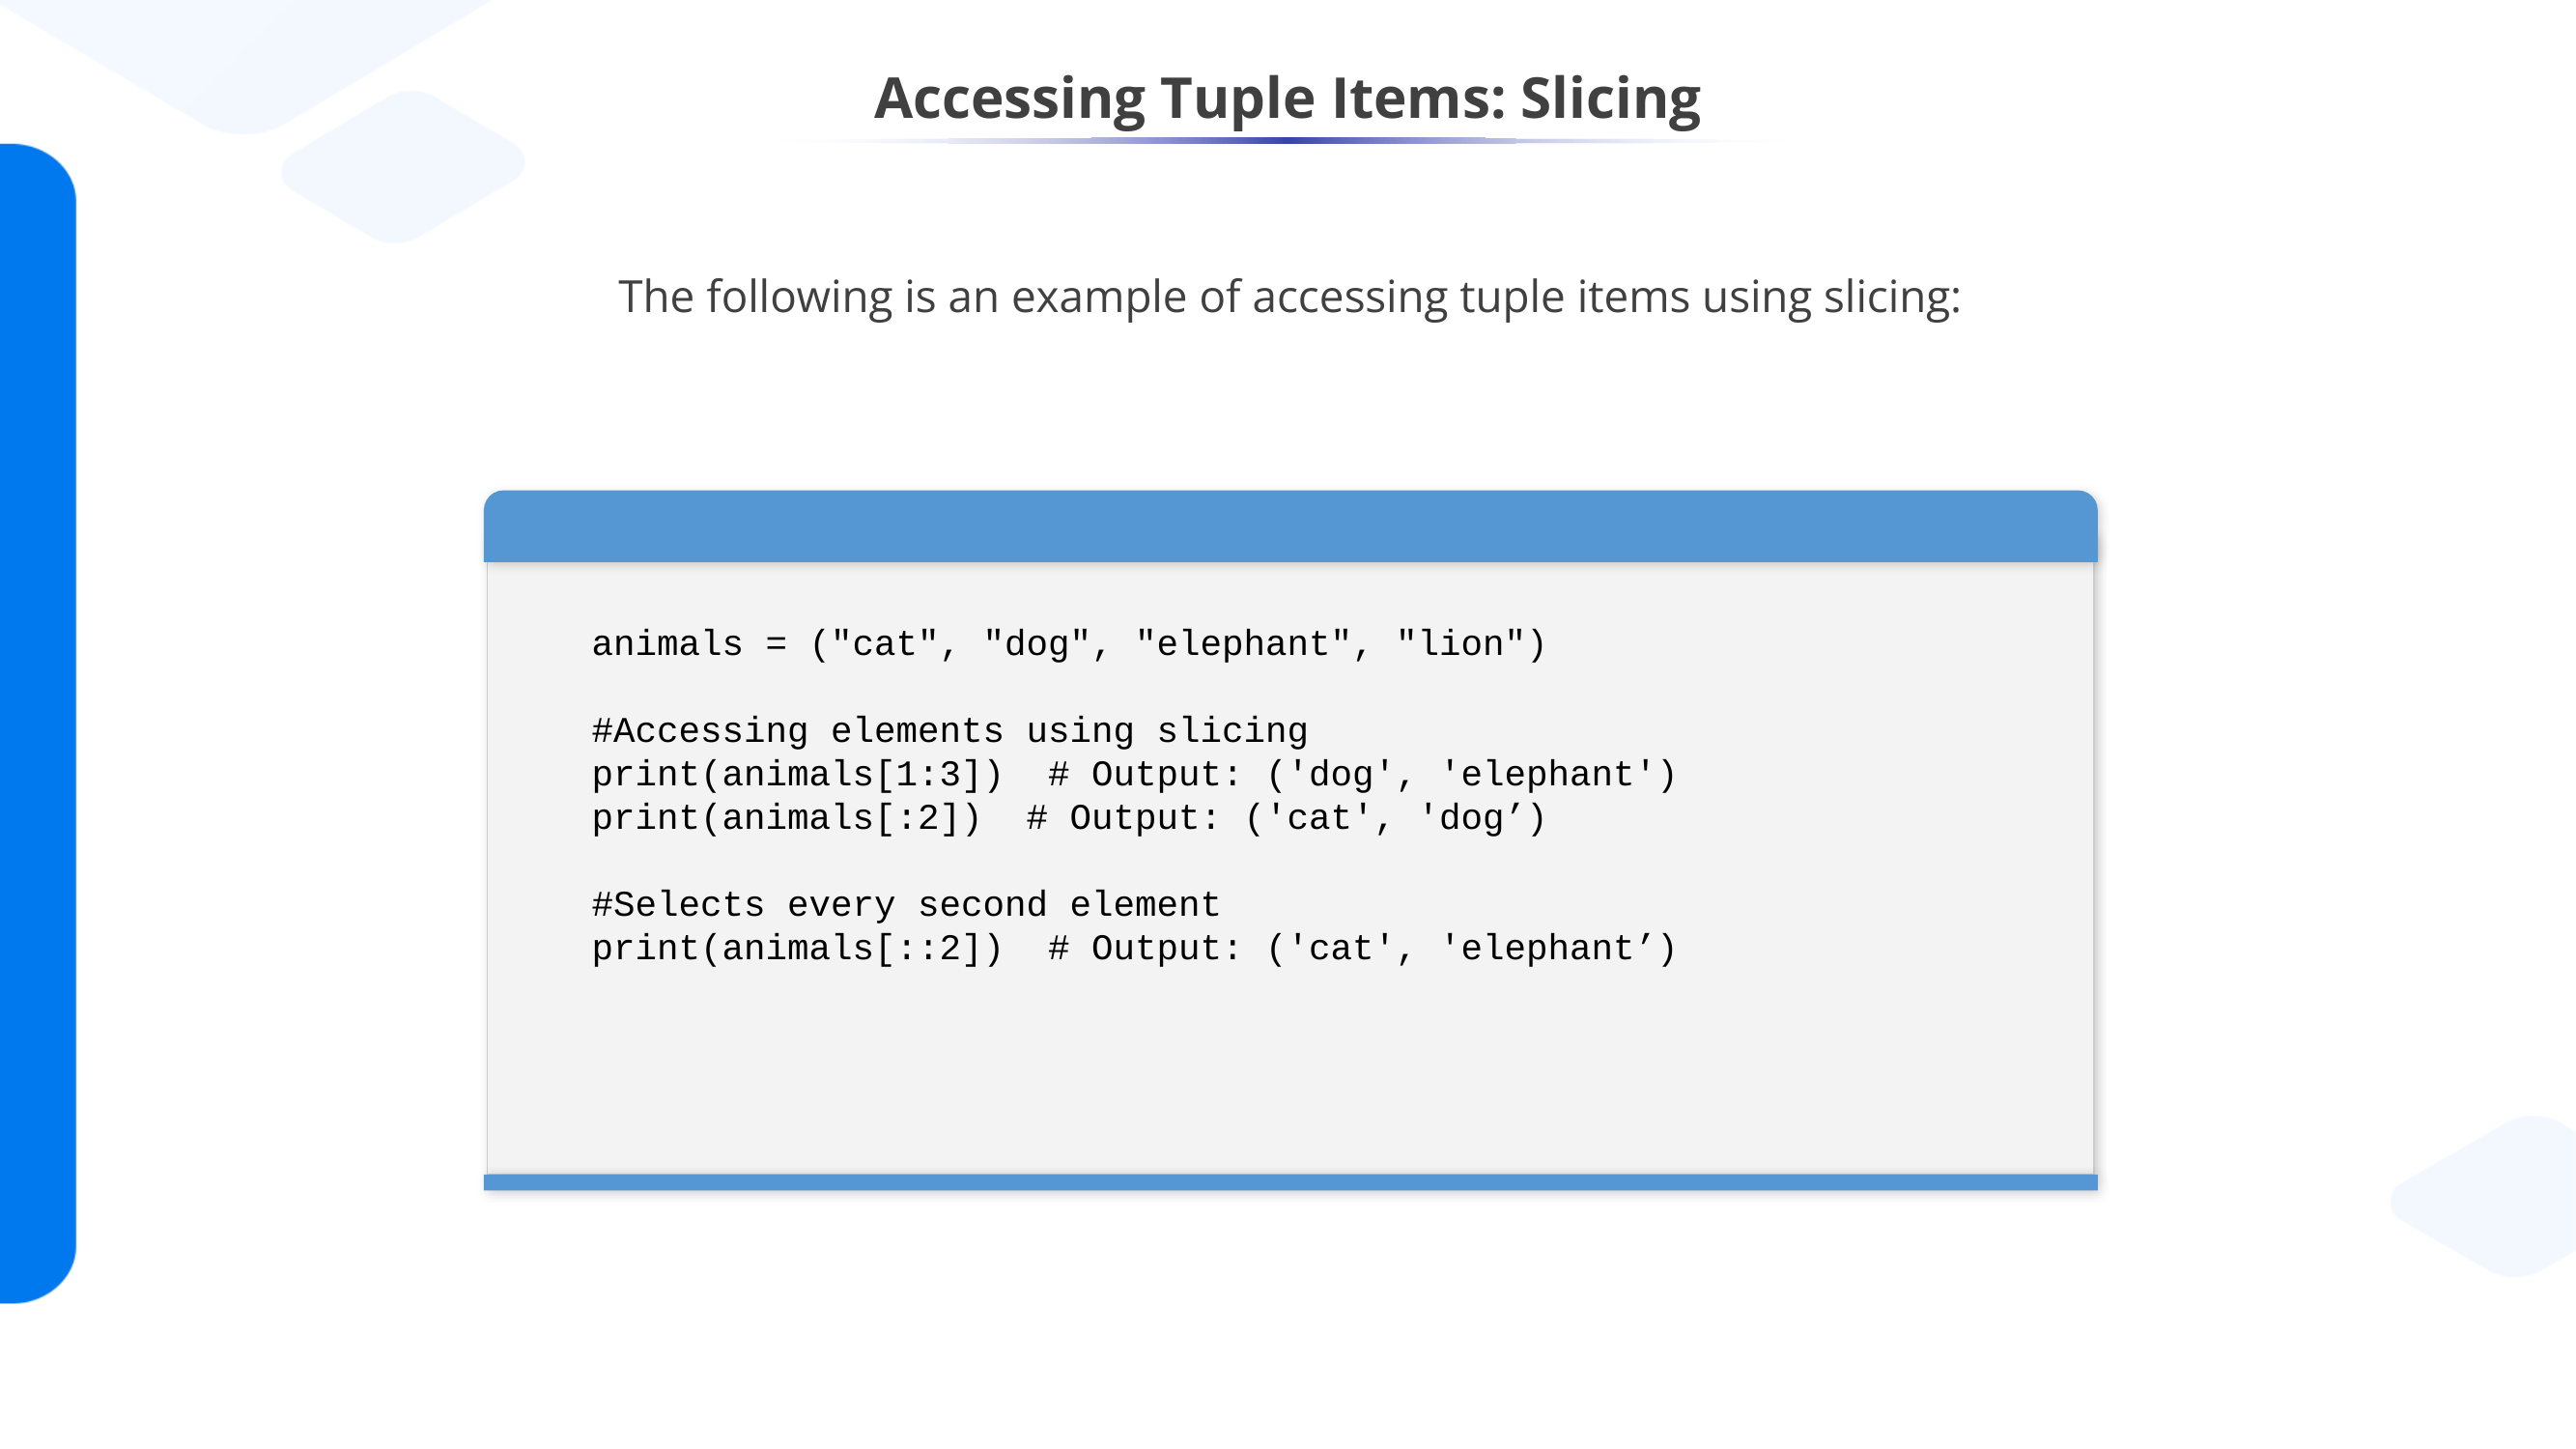

# Accessing Tuple Items: Slicing

The following is an example of accessing tuple items using slicing:

animals = ("cat", "dog", "elephant", "lion")

#Accessing elements using slicing
print(animals[1:3])  # Output: ('dog', 'elephant')
print(animals[:2])  # Output: ('cat', 'dog’)

#Selects every second element
print(animals[::2])  # Output: ('cat', 'elephant’)